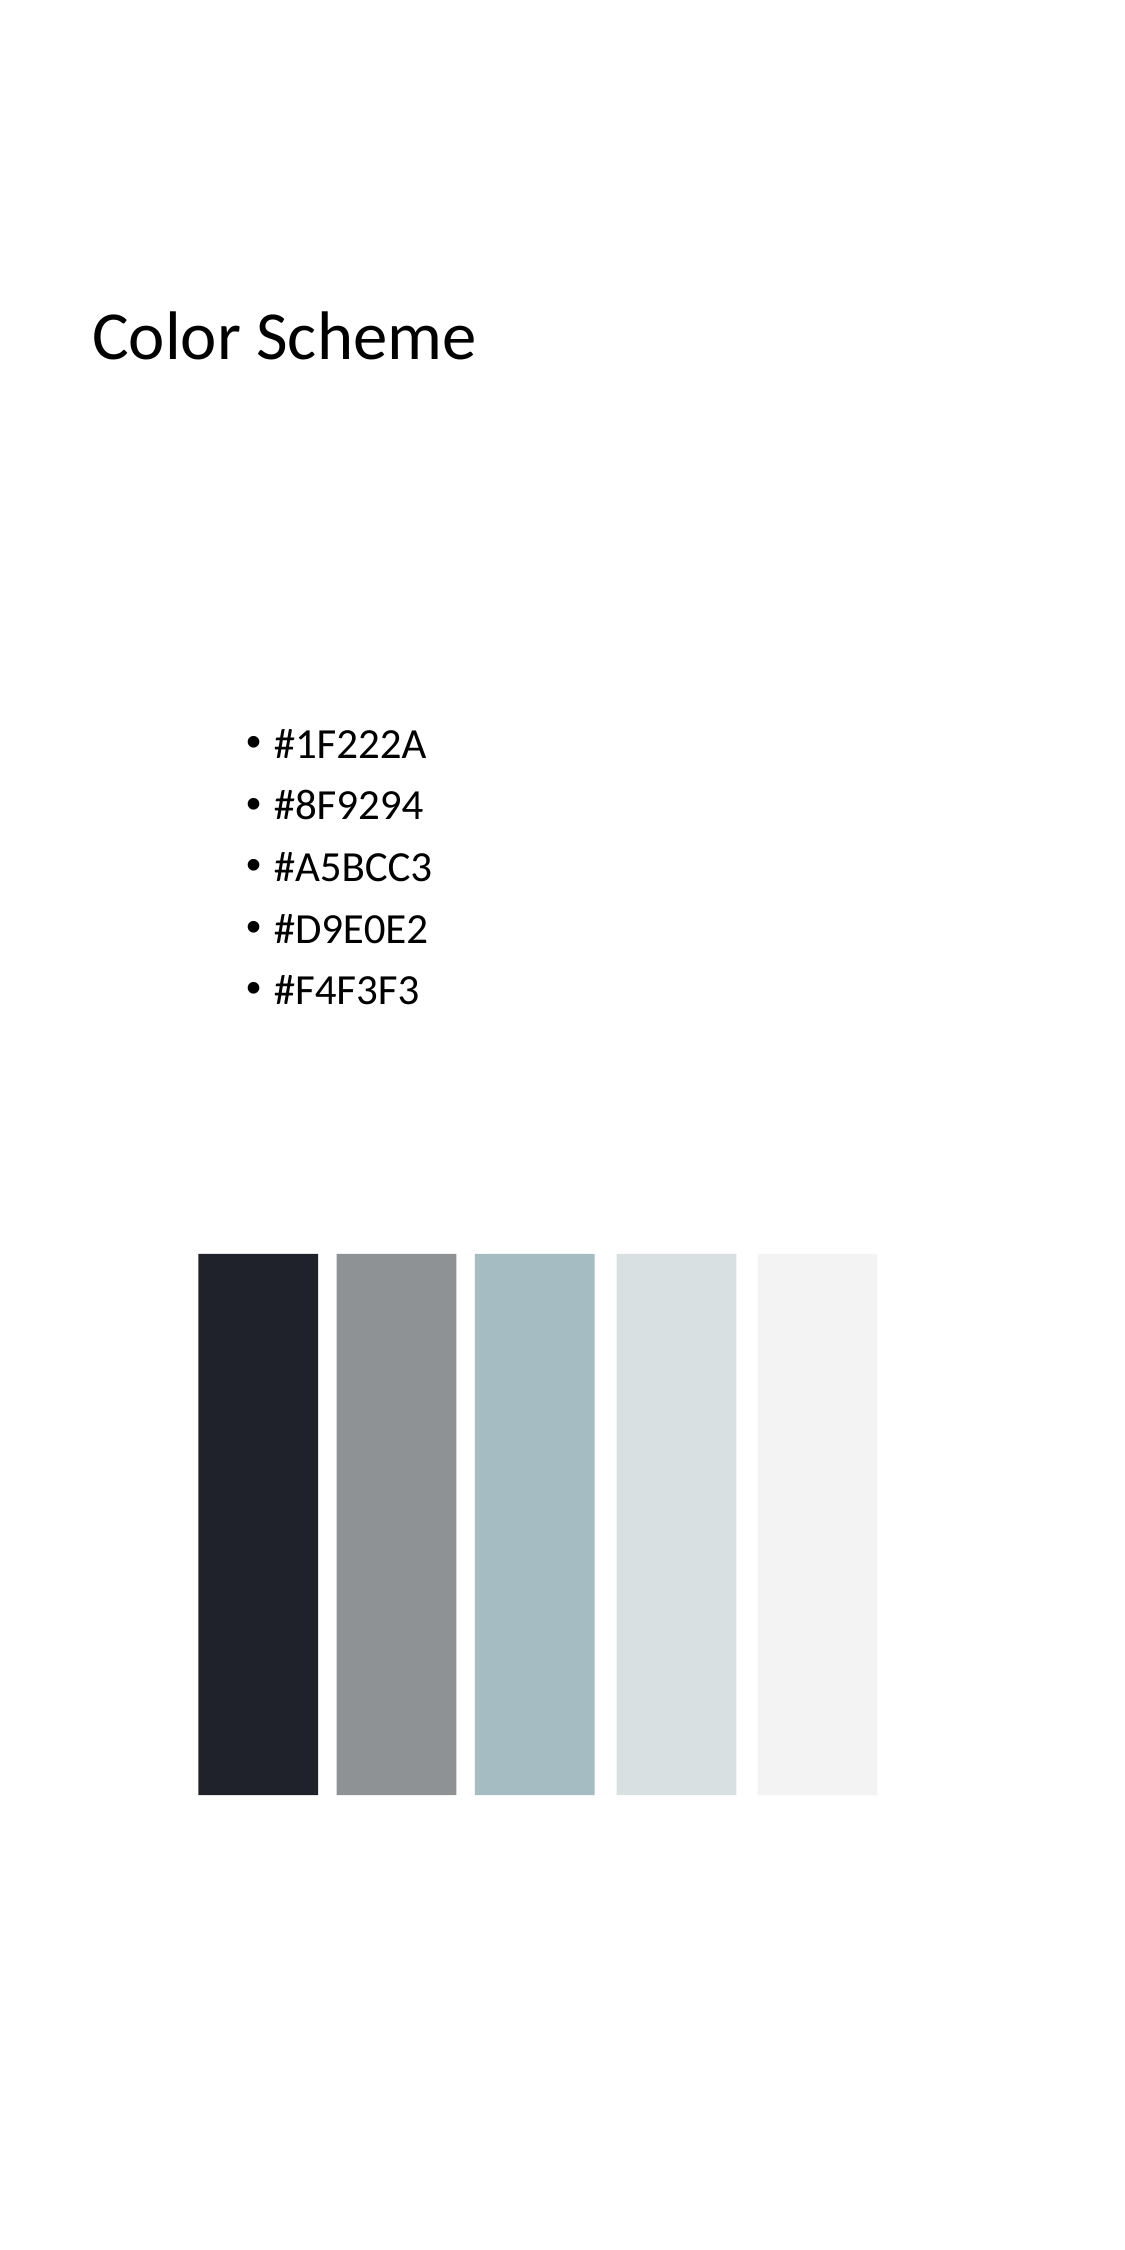

# Color Scheme
#1F222A
#8F9294
#A5BCC3
#D9E0E2
#F4F3F3